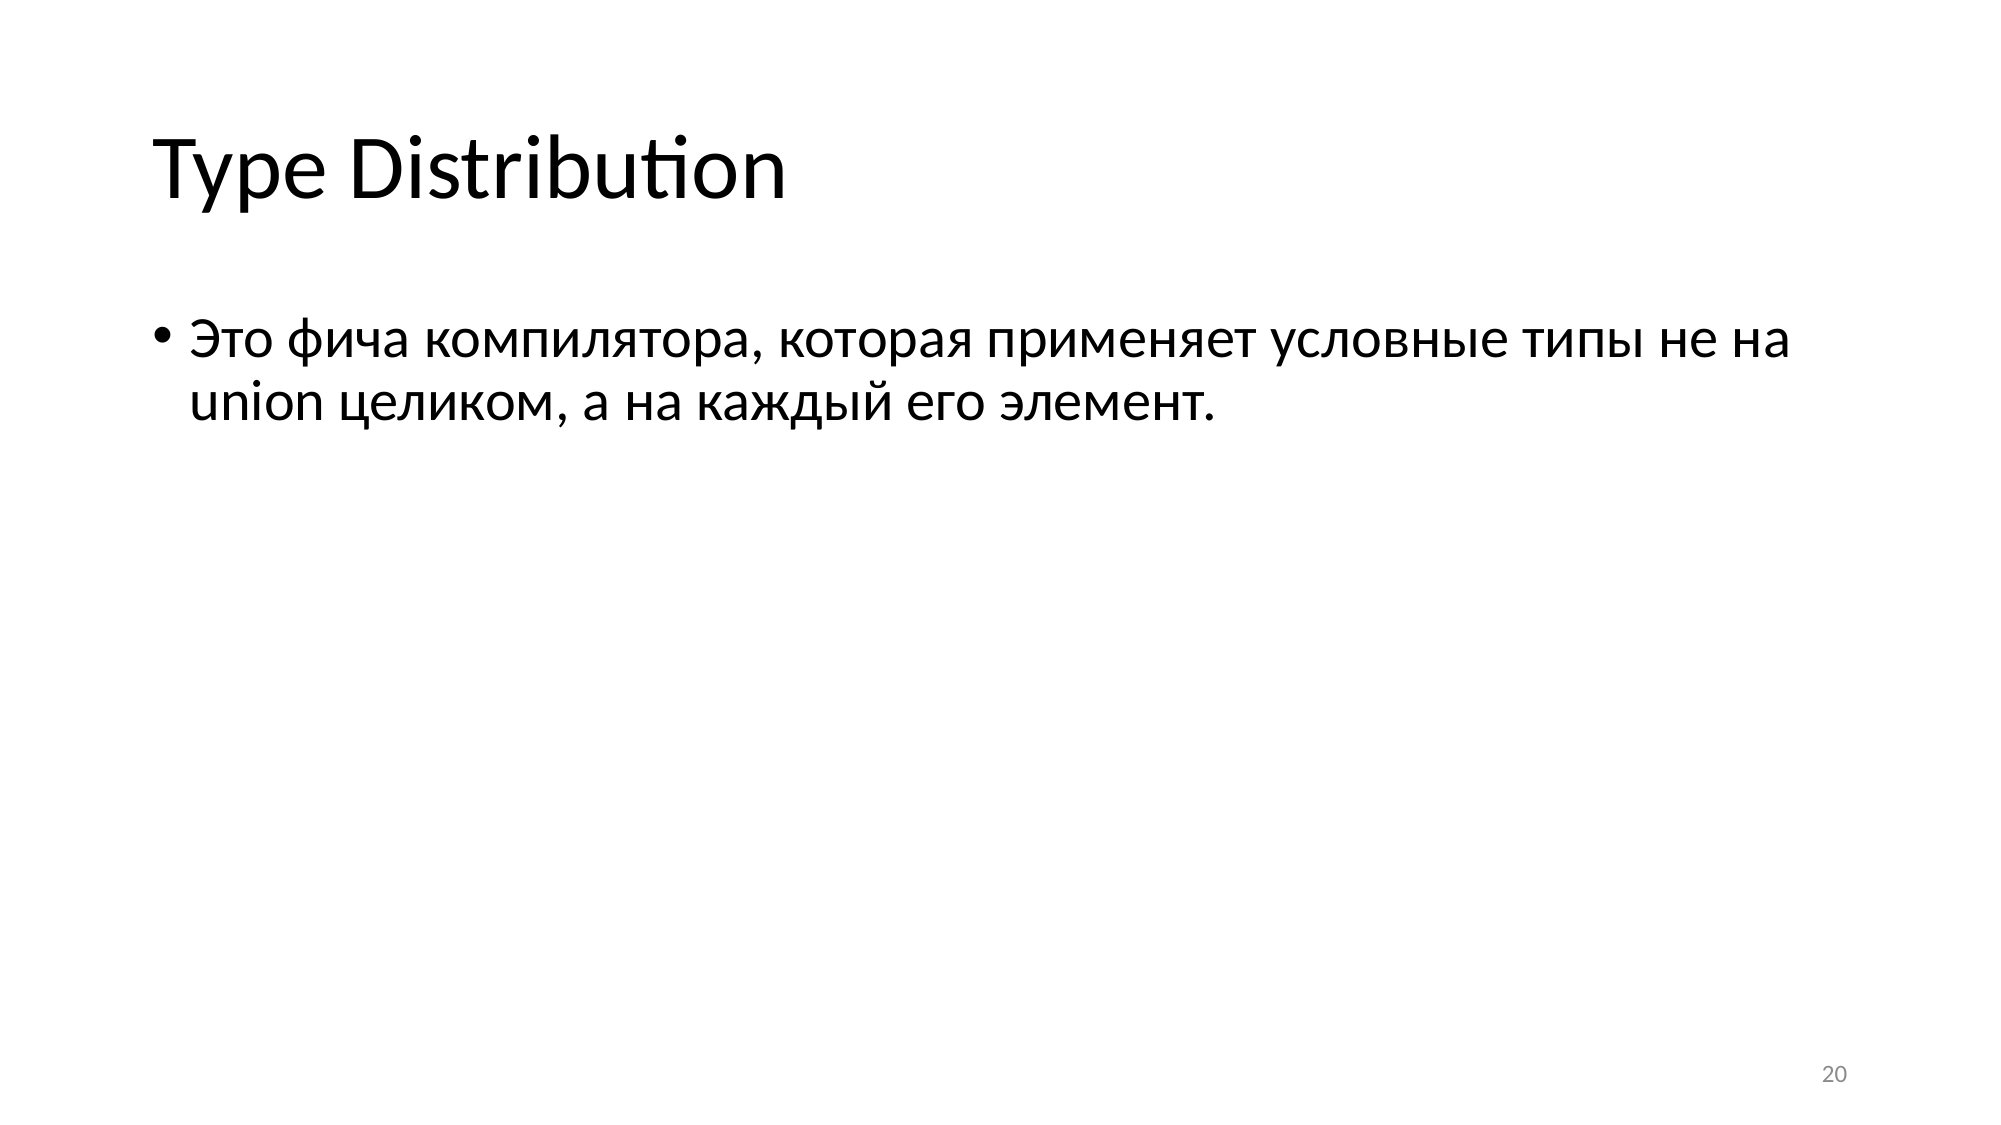

# Type Distribution
Это фича компилятора, которая применяет условные типы не на union целиком, а на каждый его элемент.

20